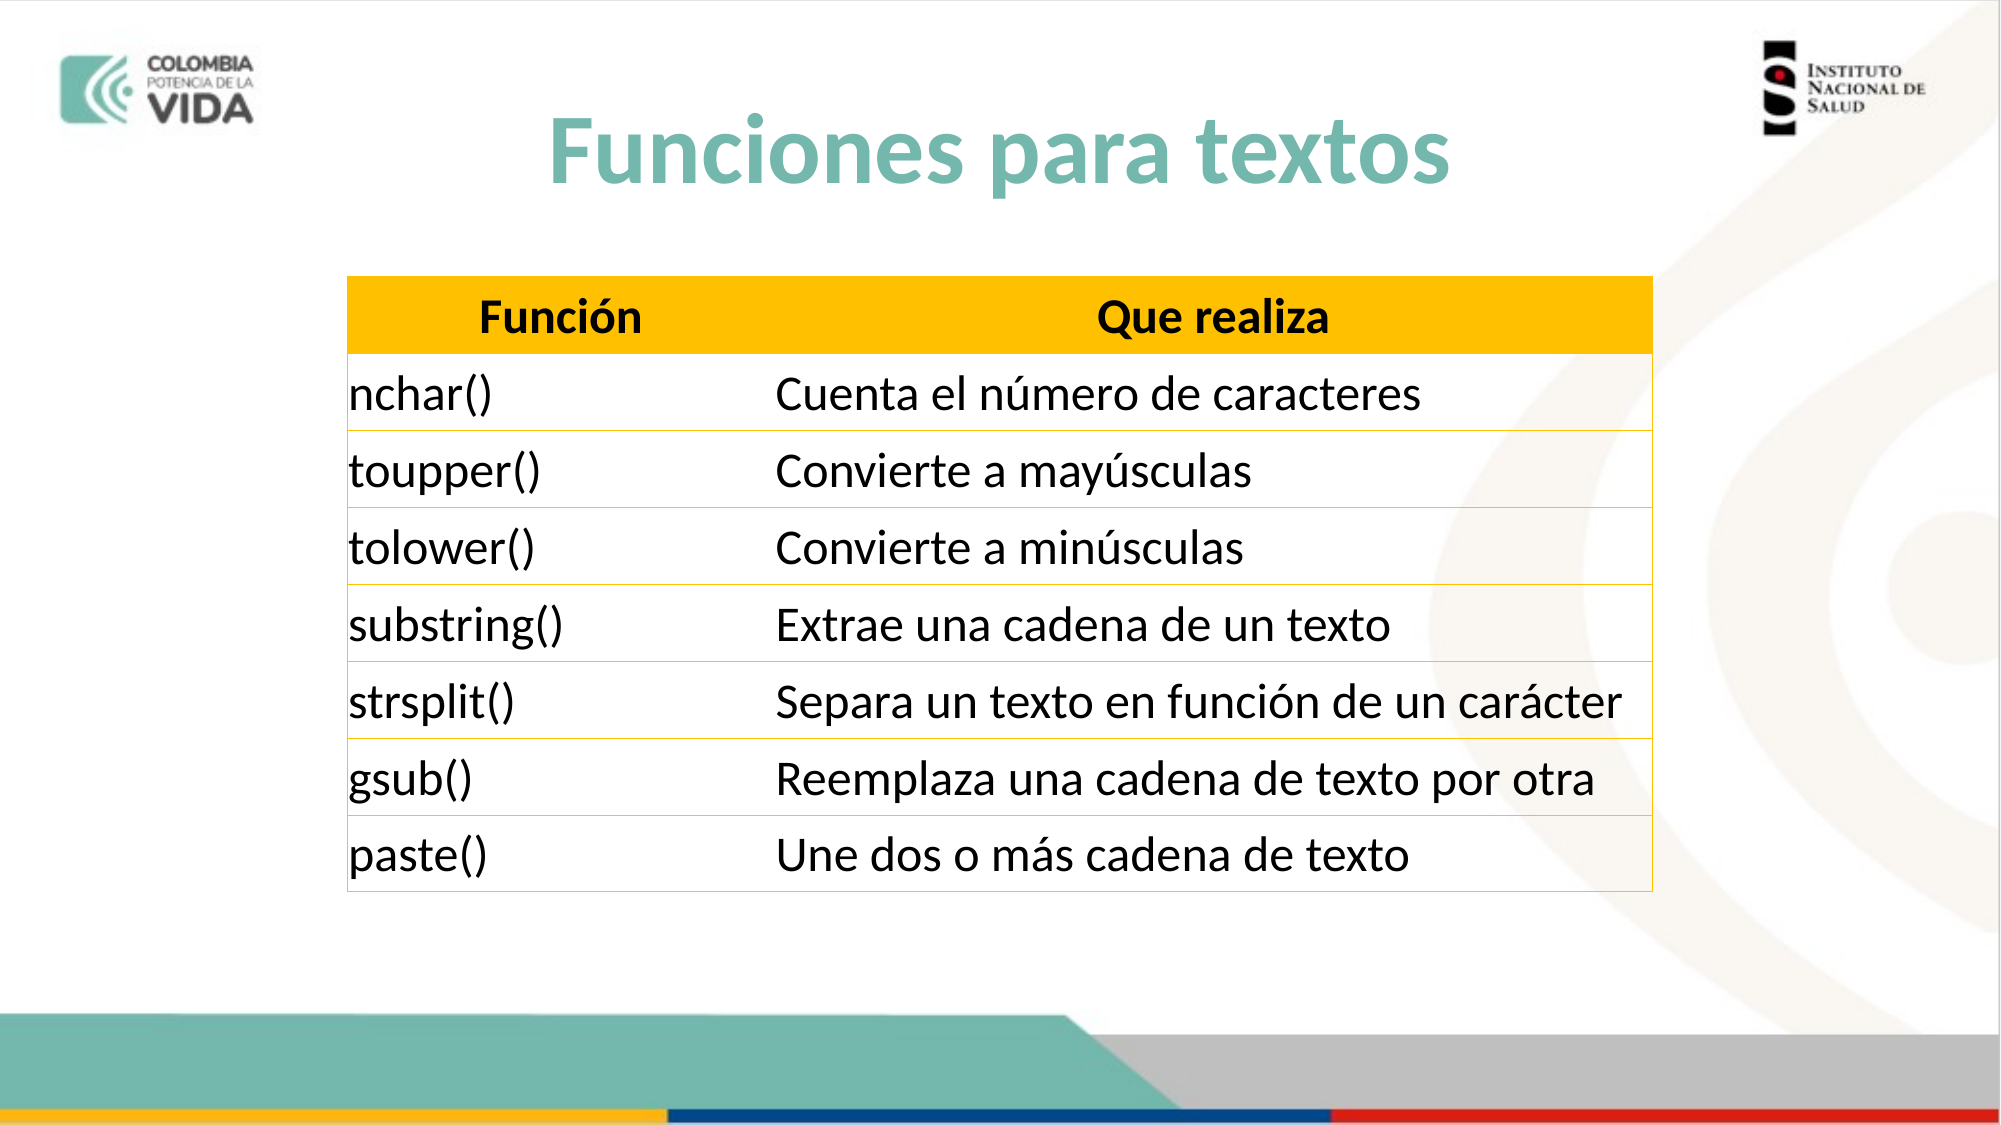

# Funciones para textos
| Función | Que realiza |
| --- | --- |
| nchar() | Cuenta el número de caracteres |
| toupper() | Convierte a mayúsculas |
| tolower() | Convierte a minúsculas |
| substring() | Extrae una cadena de un texto |
| strsplit() | Separa un texto en función de un carácter |
| gsub() | Reemplaza una cadena de texto por otra |
| paste() | Une dos o más cadena de texto |